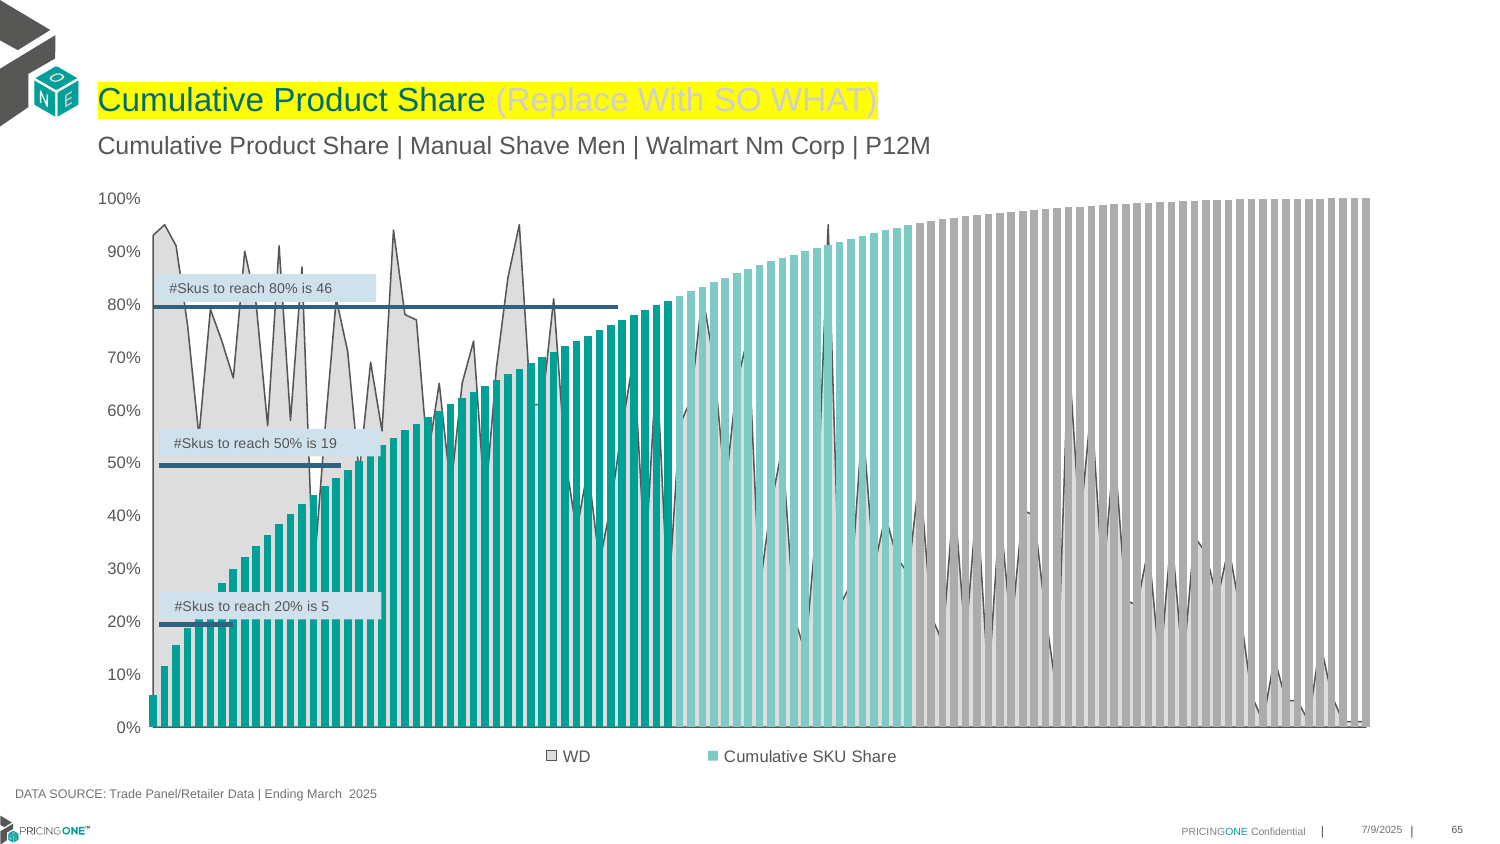

# Cumulative Product Share (Replace With SO WHAT)
Cumulative Product Share | Manual Shave Men | Walmart Nm Corp | P12M

### Chart

| Category | WD | Cumulative SKU Share |
|---|---|---|
| Gillette | 0.93 | 0.061087047744617616 |
| Harry's | 0.95 | 0.11496672950225129 |
| Gillette | 0.91 | 0.1553184400800534 |
| Gillette | 0.76 | 0.18654378119524143 |
| Gillette | 0.55 | 0.21732832399554053 |
| Gillette | 0.79 | 0.24481174850342519 |
| Gillette | 0.73 | 0.2718672851073173 |
| Harry's | 0.66 | 0.2980844934013784 |
| Gillette | 0.9 | 0.32086672088547424 |
| Gillette | 0.8 | 0.34317860365717273 |
| Gillette | 0.57 | 0.36381995303266296 |
| Equate | 0.91 | 0.38331238649904487 |
| Gillette | 0.58 | 0.40225974241738377 |
| Gillette | 0.87 | 0.42097371499360536 |
| Gillette | 0.28 | 0.4391785009640758 |
| Gillette | 0.56 | 0.4552899929118156 |
| Gillette | 0.81 | 0.47113719030506346 |
| Gillette | 0.71 | 0.48688272743422484 |
| Gillette | 0.48 | 0.5022561127475775 |
| Harry's | 0.69 | 0.5174398994551955 |
| Schick | 0.56 | 0.5325348625358468 |
| Bic | 0.94 | 0.5473325910707764 |
| Bic | 0.78 | 0.5614771634750165 |
| Schick | 0.77 | 0.5739765068884052 |
| Bic | 0.51 | 0.5862101171586592 |
| Schick | 0.65 | 0.5982734206657465 |
| Gillette | 0.45 | 0.6101407810223158 |
| Equate | 0.65 | 0.6219756071434264 |
| Gillette | 0.73 | 0.6337156339616696 |
| Harry's | 0.42 | 0.6450794882932822 |
| Dollar Shav | 0.68 | 0.6559888223875675 |
| Bic | 0.85 | 0.6668786802048434 |
| Equate | 0.95 | 0.6776763576883196 |
| Dollar Shav | 0.61 | 0.688376100483425 |
| Schick | 0.61 | 0.6990491740583075 |
| Schick | 0.81 | 0.7096787211050252 |
| Gillette | 0.51 | 0.7202845867694702 |
| Harry's | 0.37 | 0.7304673967122867 |
| Harry's | 0.49 | 0.74033482376035 |
| Gillette | 0.31 | 0.750152748604348 |
| Gillette | 0.42 | 0.7596984113259866 |
| Gillette | 0.57 | 0.7692429674409769 |
| Bic | 0.7 | 0.7787041223015769 |
| Gillette | 0.31 | 0.7879931629414848 |
| Bic | 0.69 | 0.7972557556824993 |
| Gillette | 0.23 | 0.8064523946672777 |
| Gillette | 0.57 | 0.8154920430555568 |
| Bic | 0.62 | 0.8242209931838936 |
| Equate | 0.82 | 0.8328796737900662 |
| Comfort 3 | 0.69 | 0.841484905295128 |
| Gillette | 0.45 | 0.8499082106672163 |
| Equate | 0.65 | 0.8582504755457641 |
| Equate | 0.74 | 0.8662316915618739 |
| Gillette | 0.26 | 0.873977200361905 |
| Gillette | 0.42 | 0.8804703255312157 |
| Equate | 0.53 | 0.8869271171155755 |
| Gillette | 0.21 | 0.8933330416810037 |
| Gillette | 0.14 | 0.8995644174911135 |
| Bic | 0.39 | 0.905735704560223 |
| Equate | 0.95 | 0.911788178962198 |
| Gillette | 0.23 | 0.9176824455003606 |
| Dollar Shav | 0.27 | 0.9234451365080455 |
| Bic | 0.58 | 0.9290730059390844 |
| Schick | 0.3 | 0.9344510404758353 |
| Equate | 0.4 | 0.9394112941159809 |
| Gillette | 0.32 | 0.9443292753821632 |
| Gillette | 0.29 | 0.9489870565384521 |
| Bic | 0.48 | 0.9532831617552023 |
| Gillette | 0.21 | 0.9574656184691767 |
| Gillette | 0.16 | 0.9606153898589979 |
| Gillette | 0.44 | 0.9632231821993913 |
| Gillette | 0.16 | 0.9657734678809636 |
| Bic | 0.43 | 0.968300846804917 |
| Gillette | 0.08 | 0.9708026631152957 |
| Gillette | 0.41 | 0.973003261096019 |
| Gillette | 0.18 | 0.974766638790016 |
| Equate | 0.41 | 0.9765033103769017 |
| Gillette | 0.4 | 0.978225042774036 |
| Gillette | 0.21 | 0.979935487783358 |
| Gillette | 0.06 | 0.9814934423965503 |
| Schick | 0.71 | 0.9828983533102887 |
| Bic | 0.38 | 0.9842948909003887 |
| Schick | 0.61 | 0.9856665298409029 |
| Harry's | 0.27 | 0.9869771209813215 |
| Bic | 0.53 | 0.9882833225820354 |
| Gillette | 0.24 | 0.9895610843918892 |
| Gillette | 0.23 | 0.9908062750793959 |
| Dollar Shav | 0.34 | 0.9918921881833301 |
| Bic | 0.11 | 0.9928662971289022 |
| Bic | 0.37 | 0.993765451917499 |
| Bic | 0.11 | 0.9946493724212382 |
| Bic | 0.36 | 0.9954692941738198 |
| Gillette | 0.33 | 0.9962742398497617 |
| Schick | 0.24 | 0.996932486371033 |
| Harry's | 0.34 | 0.9974750556106733 |
| Harry's | 0.22 | 0.9979232313032173 |
| Van Der Hag | 0.06 | 0.9983306100973288 |
| Gillette | 0.01 | 0.9987241931952254 |
| Van Der Hag | 0.13 | 0.9990387645784365 |
| Bic | 0.05 | 0.999211727197559 |
| Gillette | 0.05 | 0.9993552540798379 |
| Bic | 0.01 | 0.9994593857654389 |
| Gillette | 0.16 | 0.999531093876246 |
| Equate | 0.06 | 0.999627995731745 |
| Bic | 0.01 | 0.9997081140530788 |
| Schick | 0.01 | 0.9998087045974053 |
| Harry's | 0.01 | 0.9998591658605659 |
#Skus to reach 80% is 46
#Skus to reach 50% is 19
#Skus to reach 20% is 5
DATA SOURCE: Trade Panel/Retailer Data | Ending March  2025

7/9/2025
65